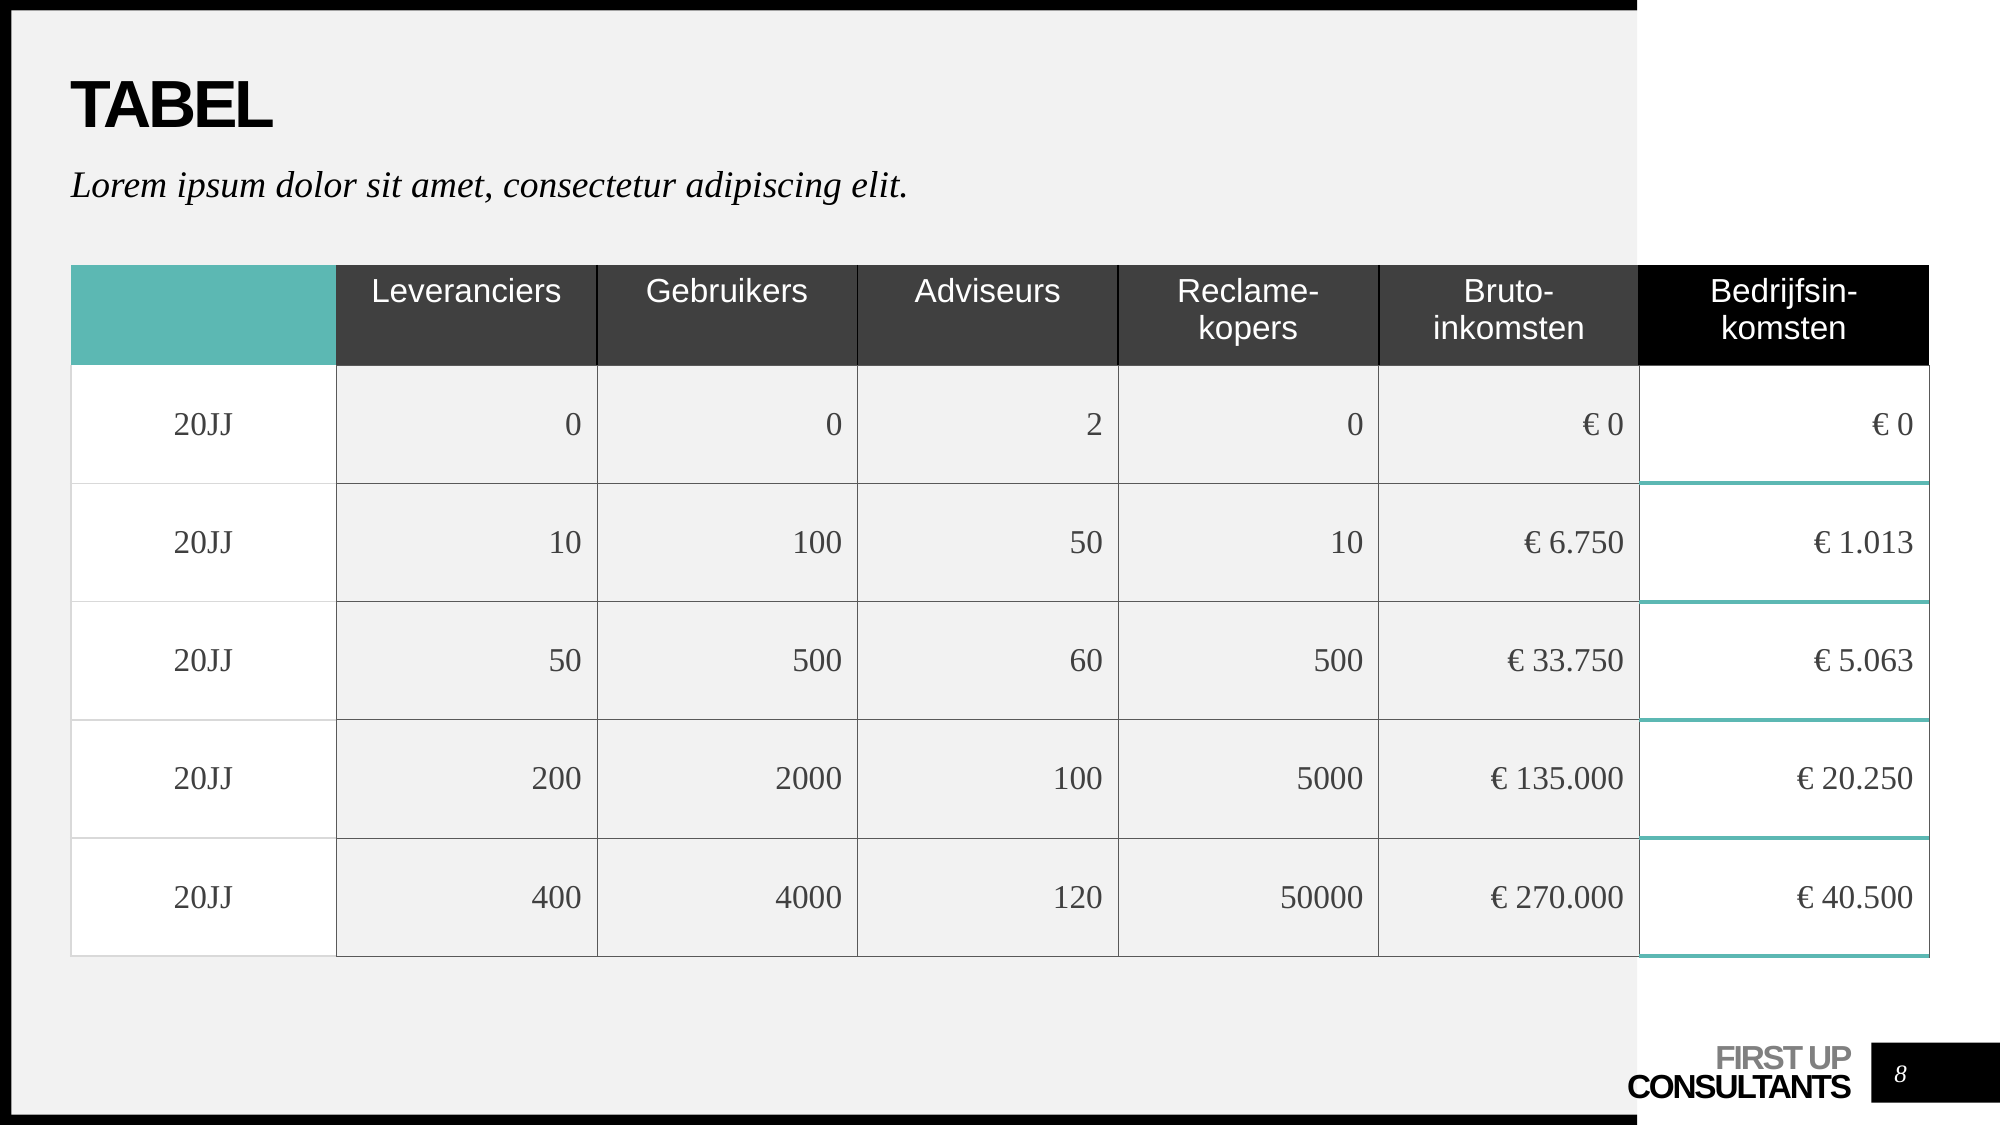

# Tabel
Lorem ipsum dolor sit amet, consectetur adipiscing elit.
|  | Leveranciers | Gebruikers | Adviseurs | Reclame-kopers | Bruto-inkomsten | Bedrijfsin-komsten |
| --- | --- | --- | --- | --- | --- | --- |
| 20JJ | 0 | 0 | 2 | 0 | € 0 | € 0 |
| 20JJ | 10 | 100 | 50 | 10 | € 6.750 | € 1.013 |
| 20JJ | 50 | 500 | 60 | 500 | € 33.750 | € 5.063 |
| 20JJ | 200 | 2000 | 100 | 5000 | € 135.000 | € 20.250 |
| 20JJ | 400 | 4000 | 120 | 50000 | € 270.000 | € 40.500 |
8